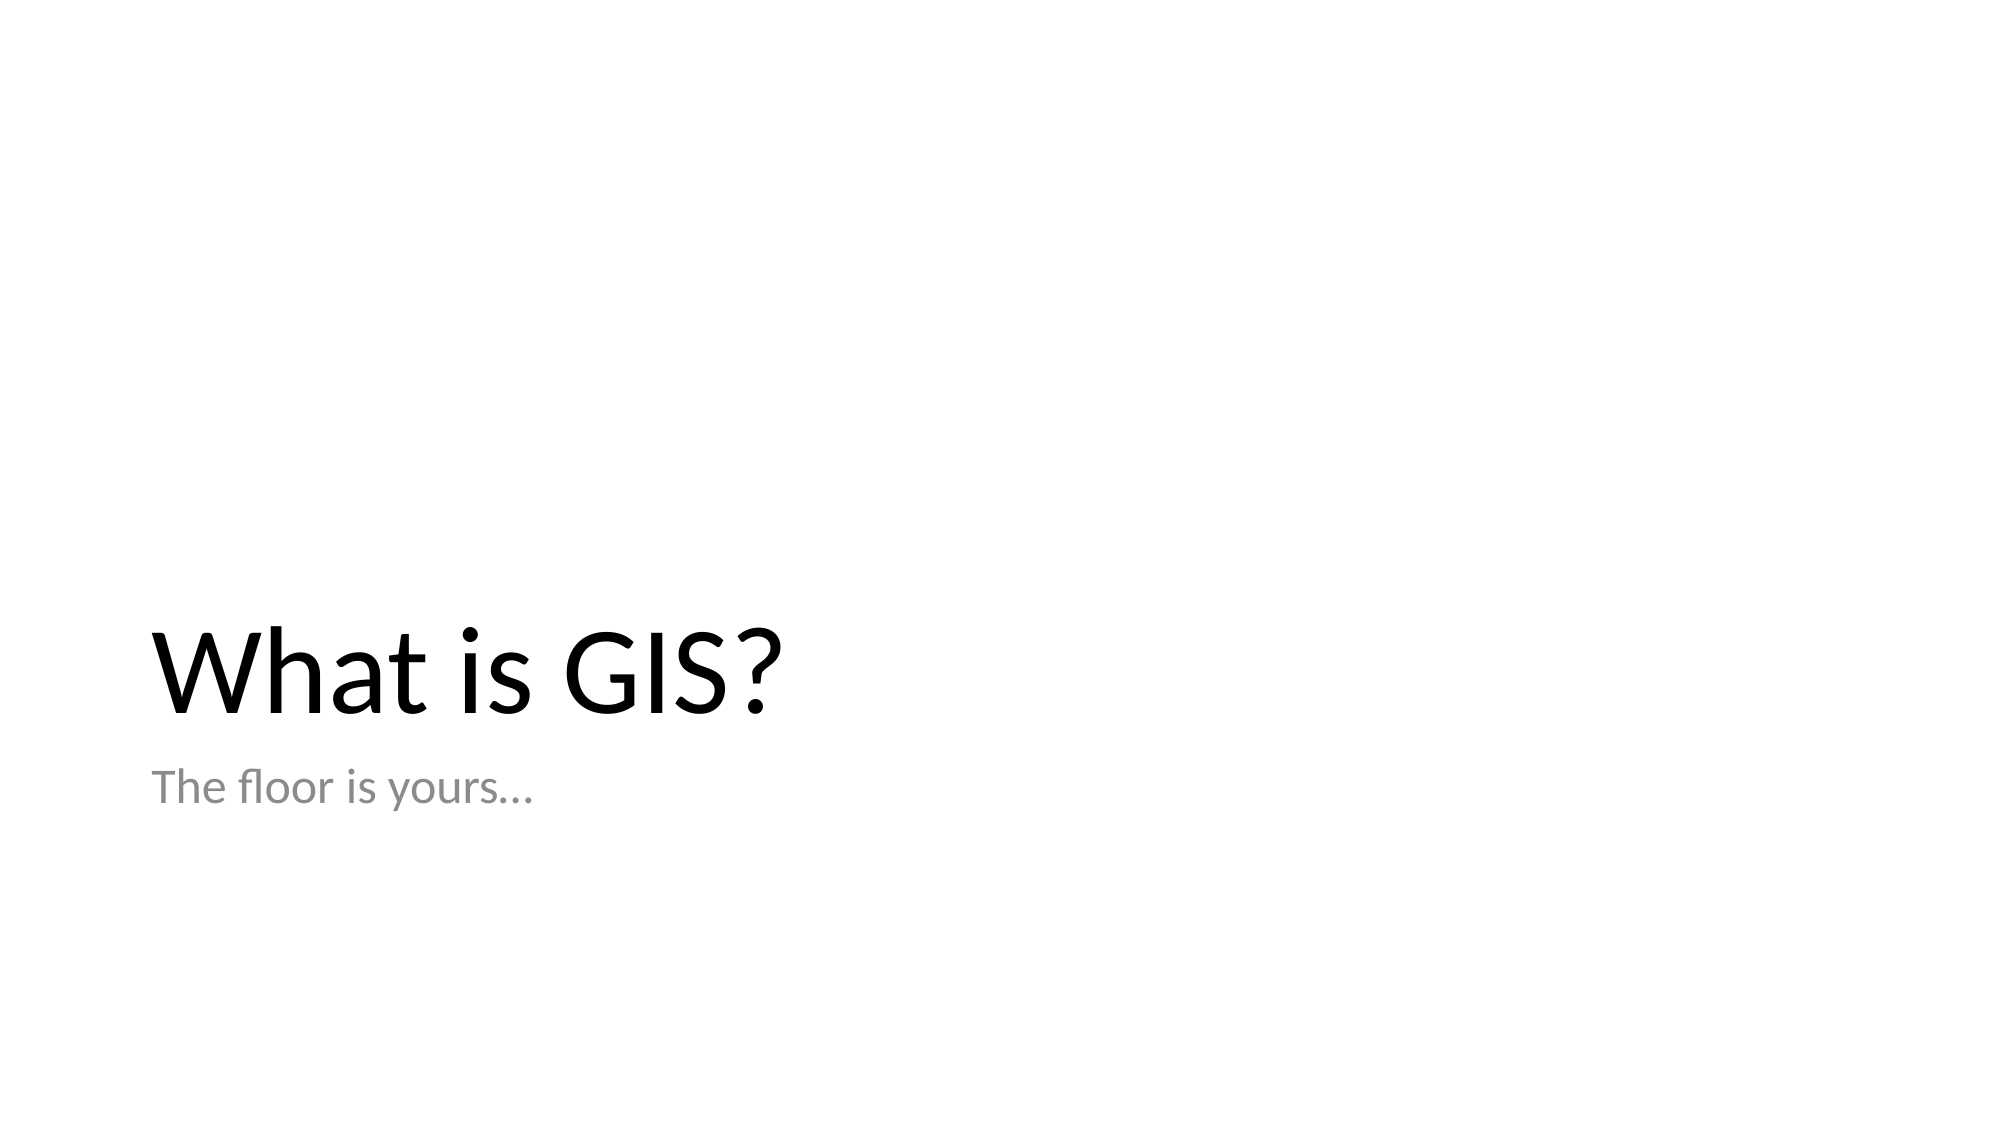

# What is GIS?
The floor is yours…